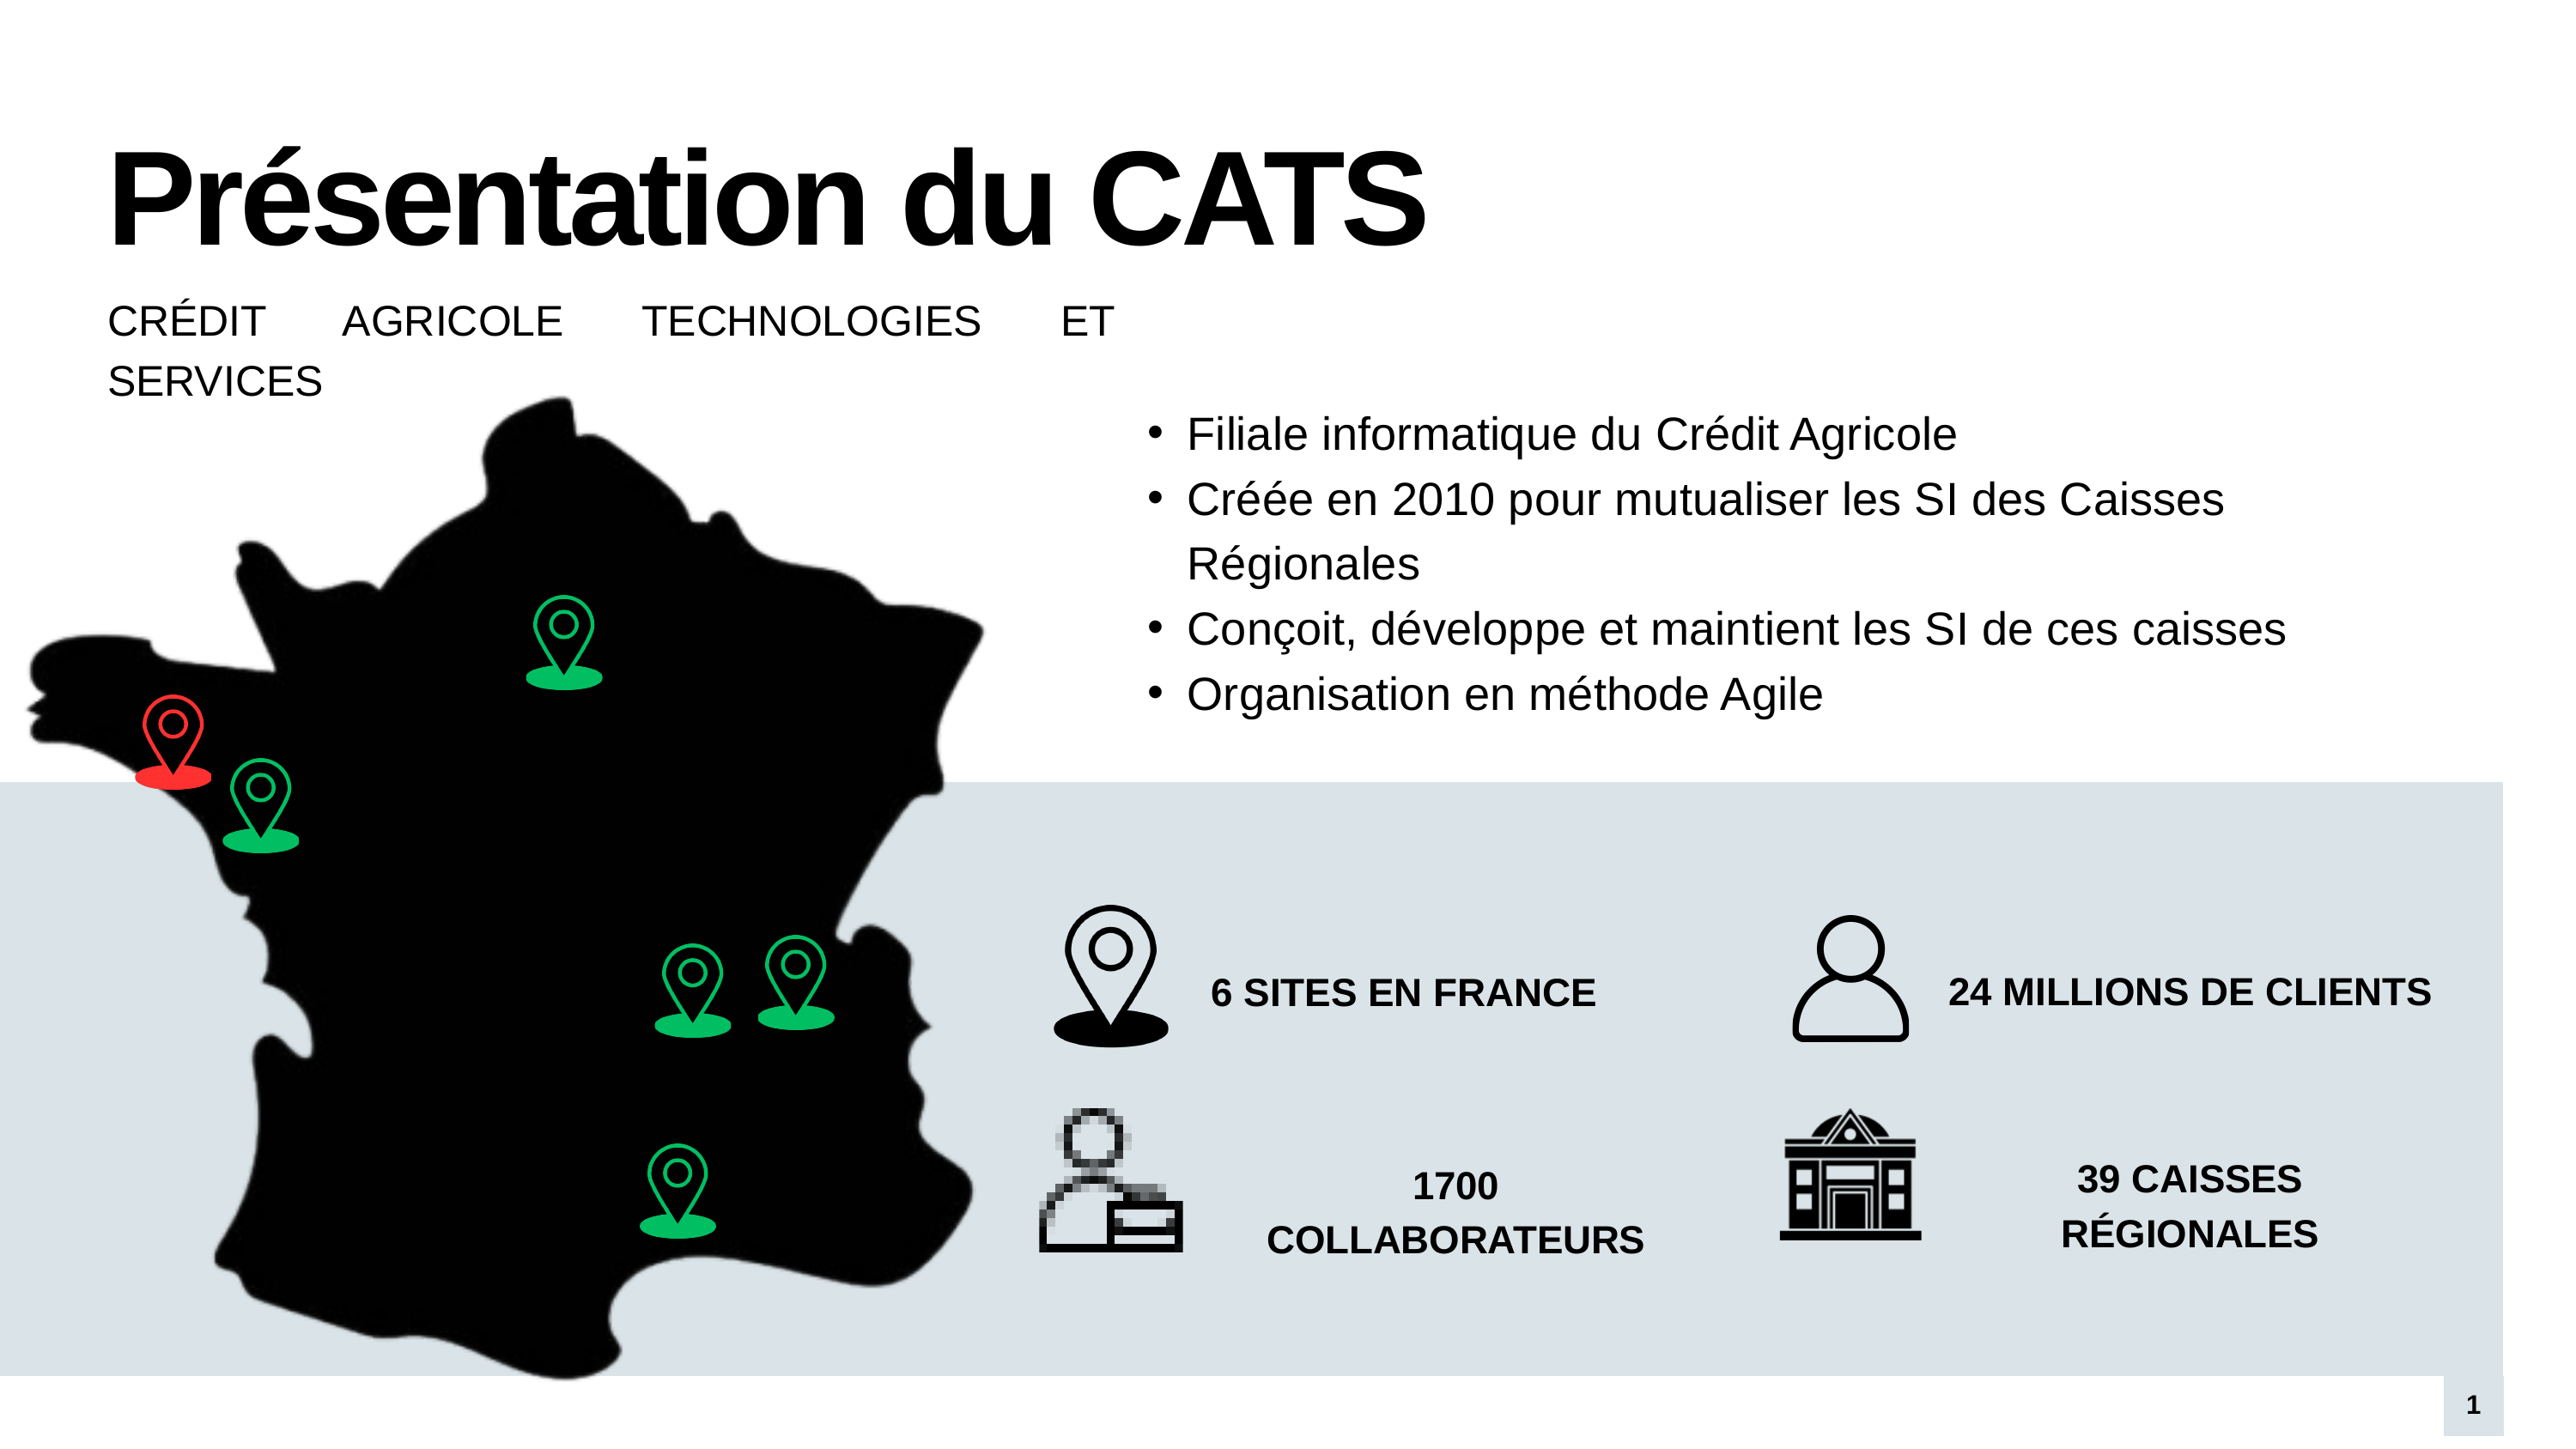

Présentation du CATS

CRÉDIT AGRICOLE TECHNOLOGIES ET SERVICES
Filiale informatique du Crédit Agricole
Créée en 2010 pour mutualiser les SI des Caisses Régionales
Conçoit, développe et maintient les SI de ces caisses
Organisation en méthode Agile

6 SITES EN FRANCE
24 MILLIONS DE CLIENTS

39 CAISSES RÉGIONALES
1700 COLLABORATEURS

1